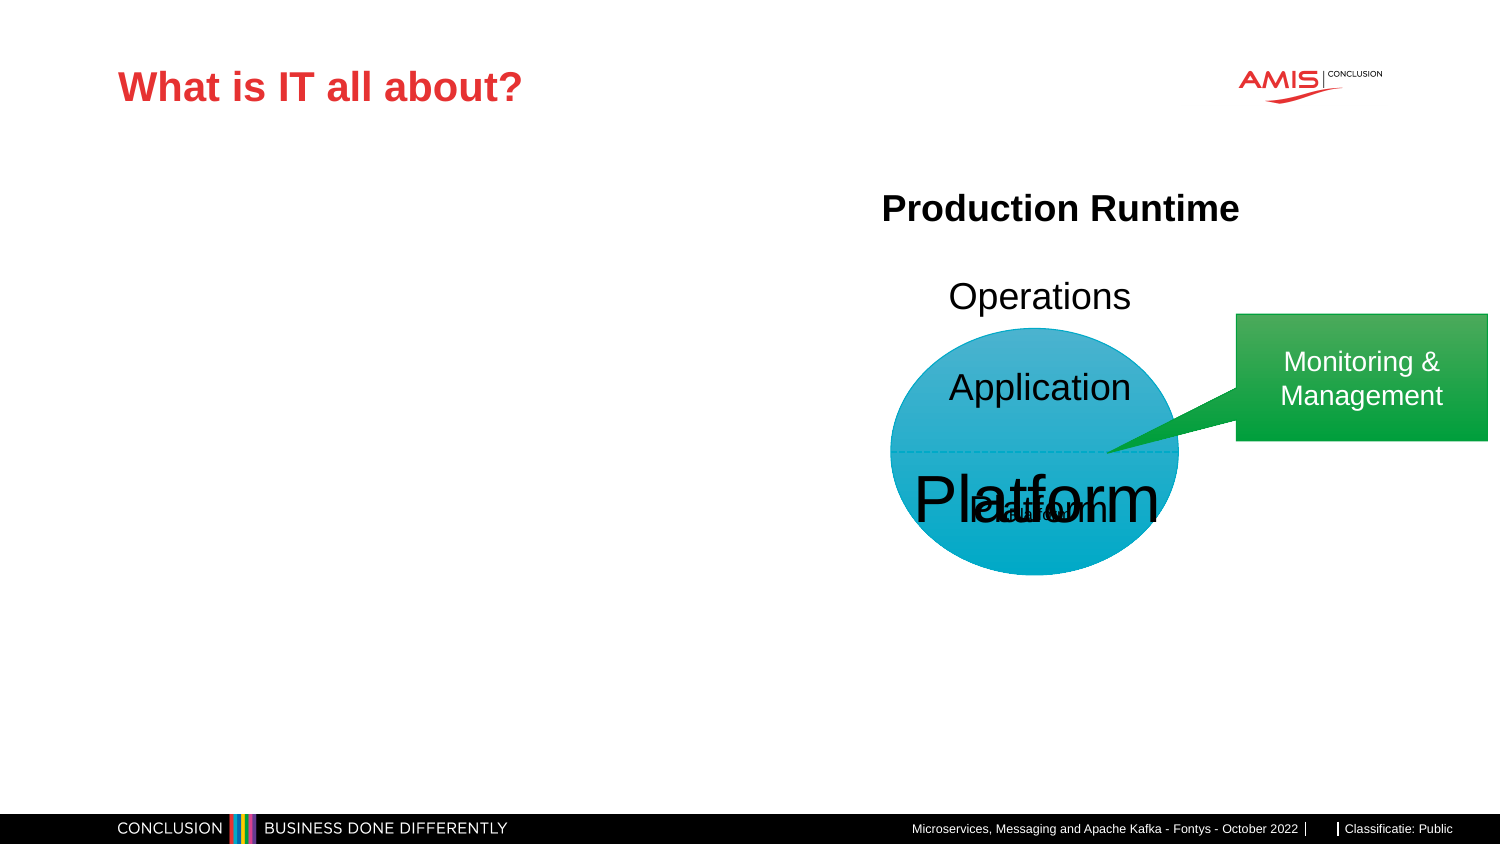

# What is IT all about?

Production Runtime
Operations
Monitoring & Management

Application
Platform
Platform
Platform
Microservices, Messaging and Apache Kafka - Fontys - October 2022